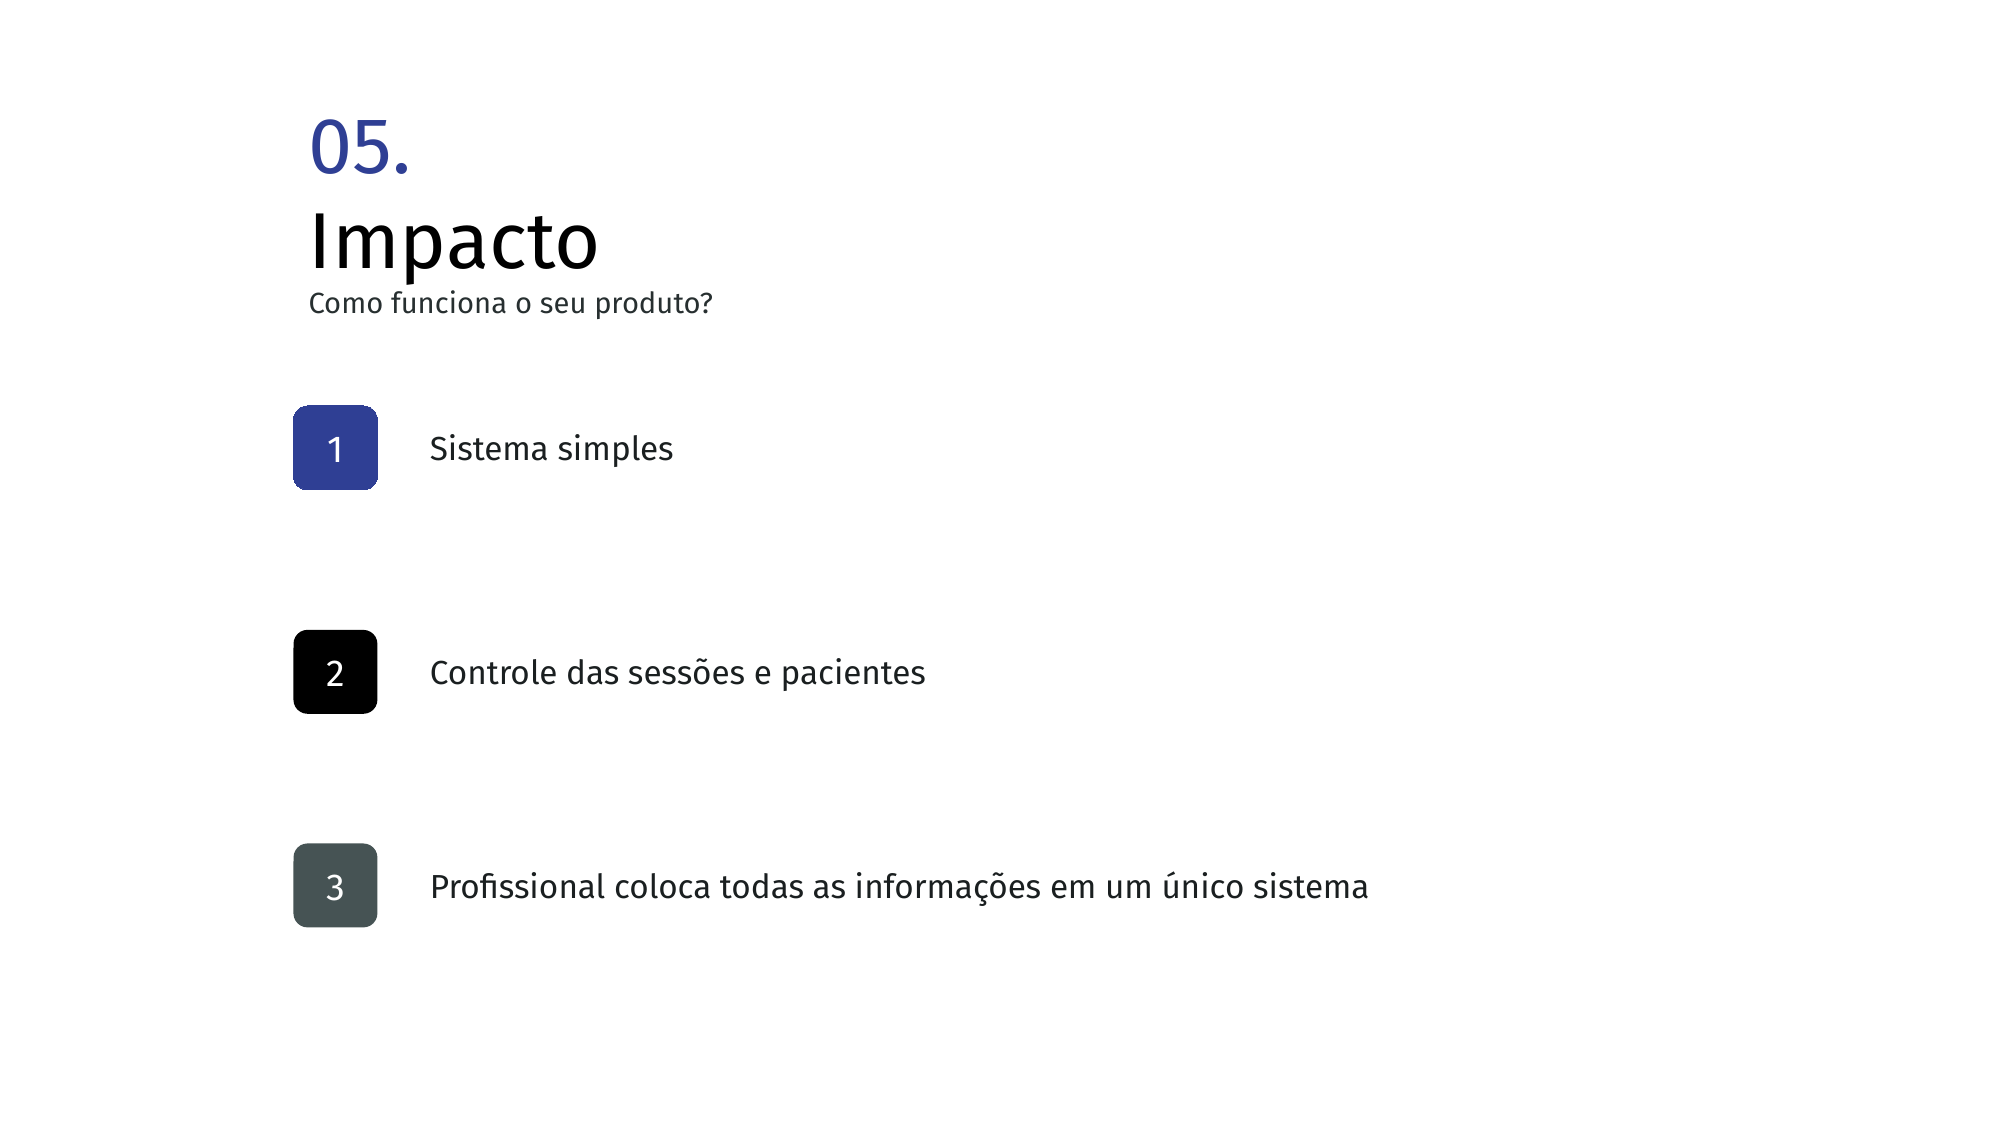

05.
Impacto
Como funciona o seu produto?
1
Sistema simples
2
Controle das sessões e pacientes
3
Profissional coloca todas as informações em um único sistema